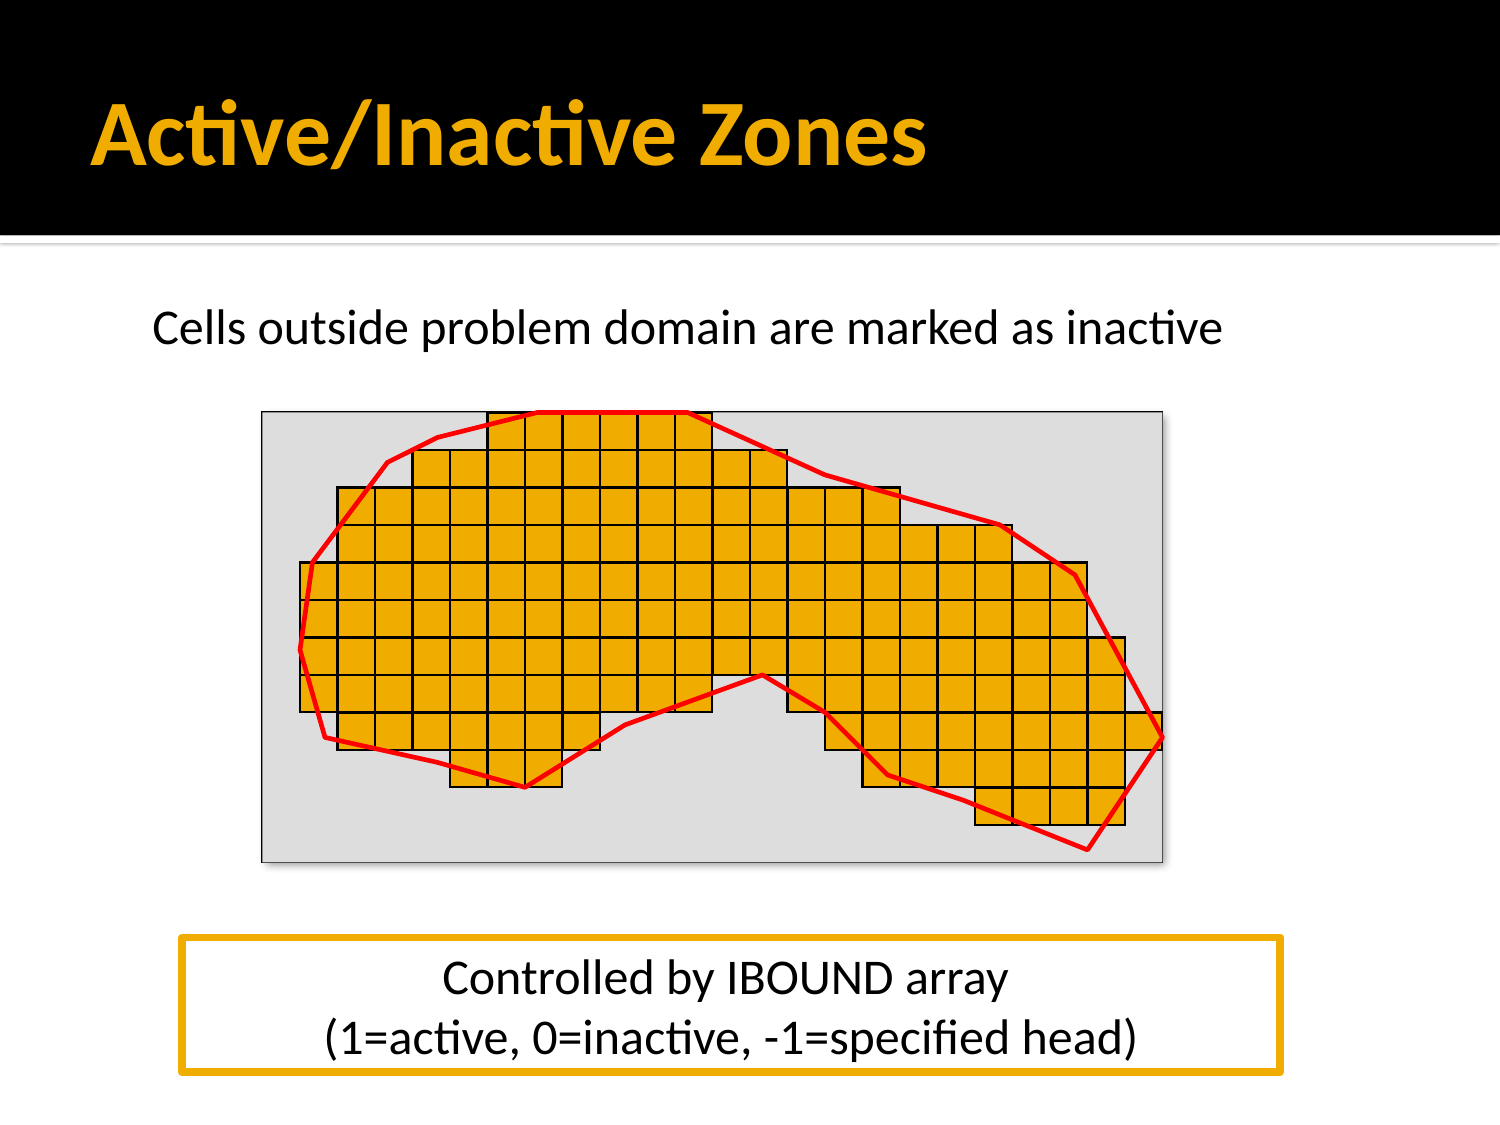

# Active/Inactive Zones
Cells outside problem domain are marked as inactive

Controlled by IBOUND array
(1=active, 0=inactive, -1=specified head)